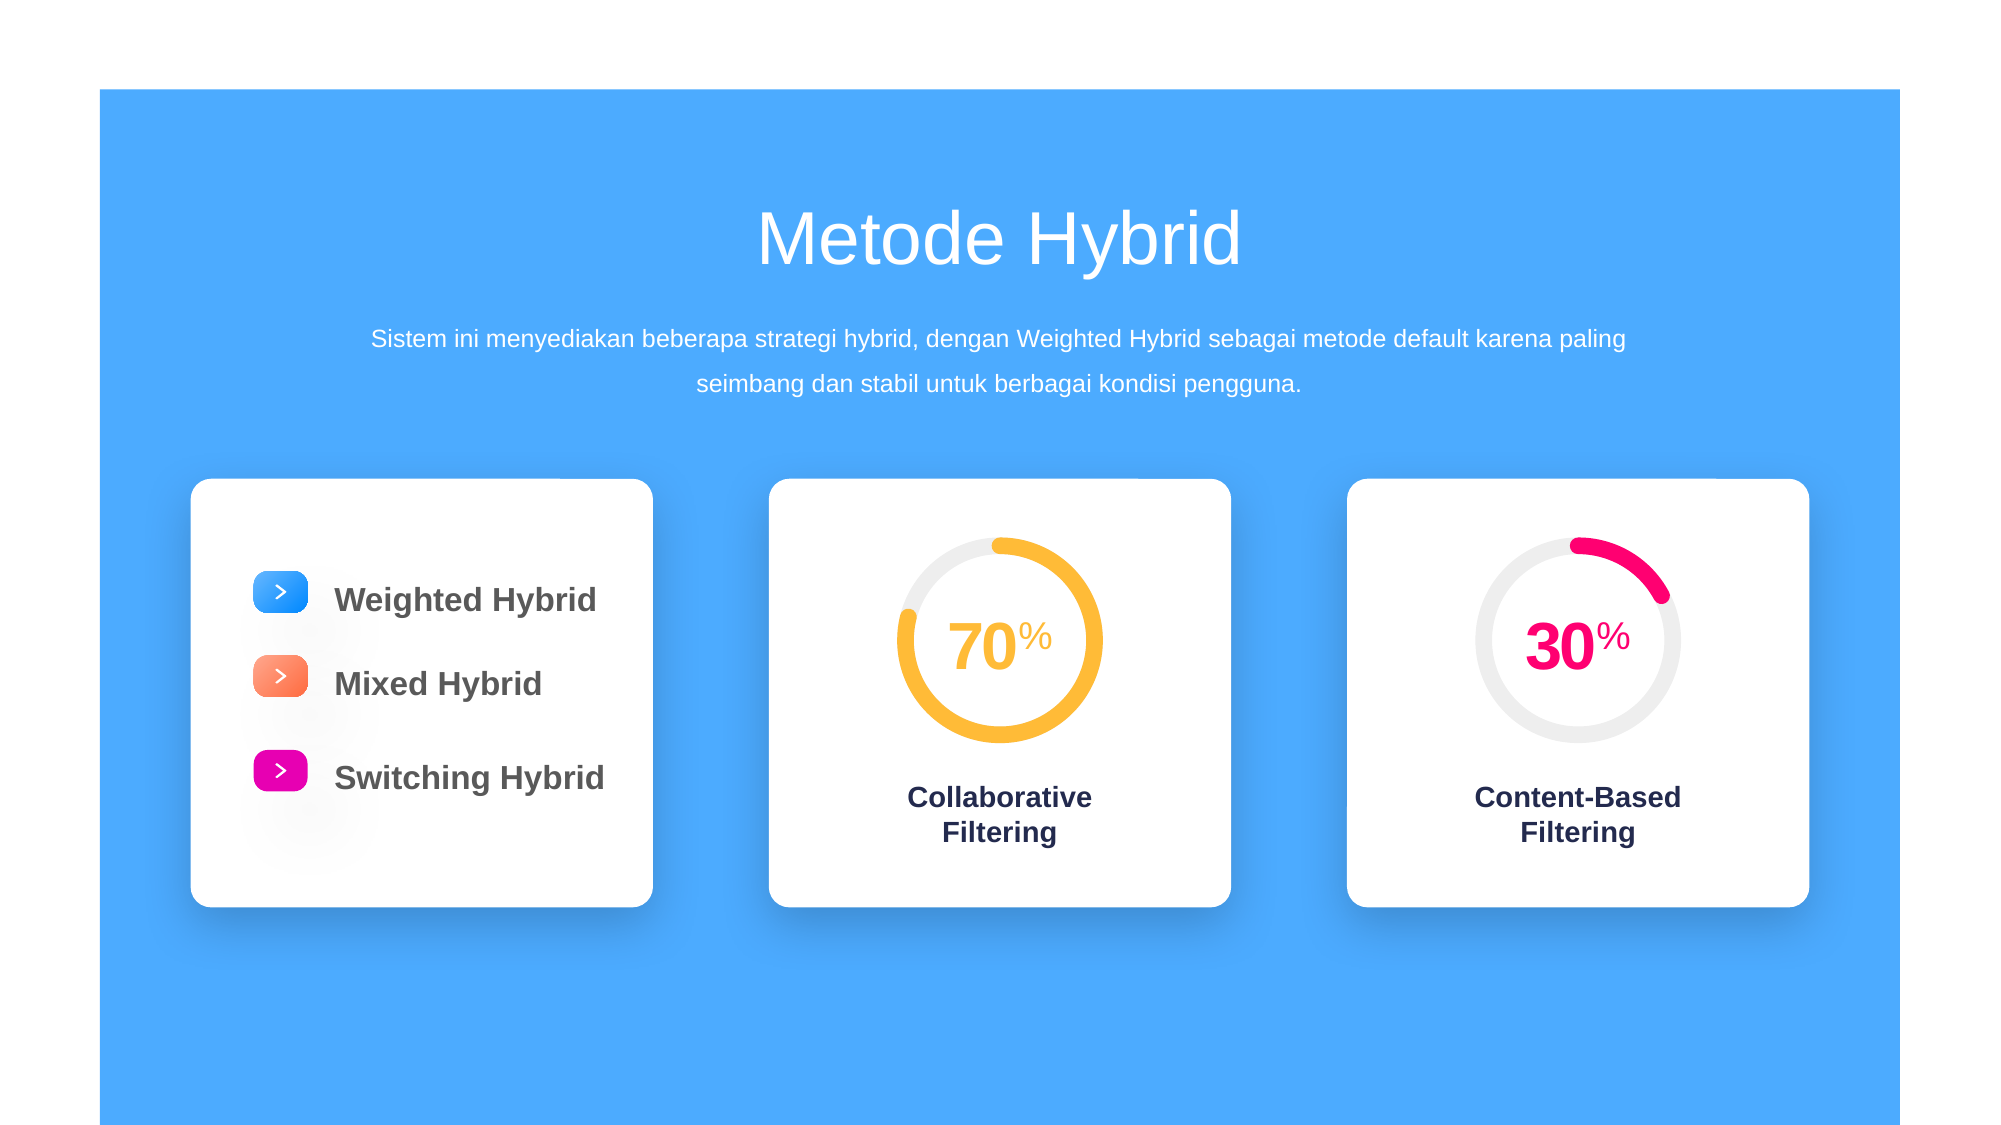

Metode Hybrid
Sistem ini menyediakan beberapa strategi hybrid, dengan Weighted Hybrid sebagai metode default karena paling seimbang dan stabil untuk berbagai kondisi pengguna.

70%
Collaborative Filtering

30%
Content-Based Filtering
Weighted Hybrid

Mixed Hybrid

Switching Hybrid